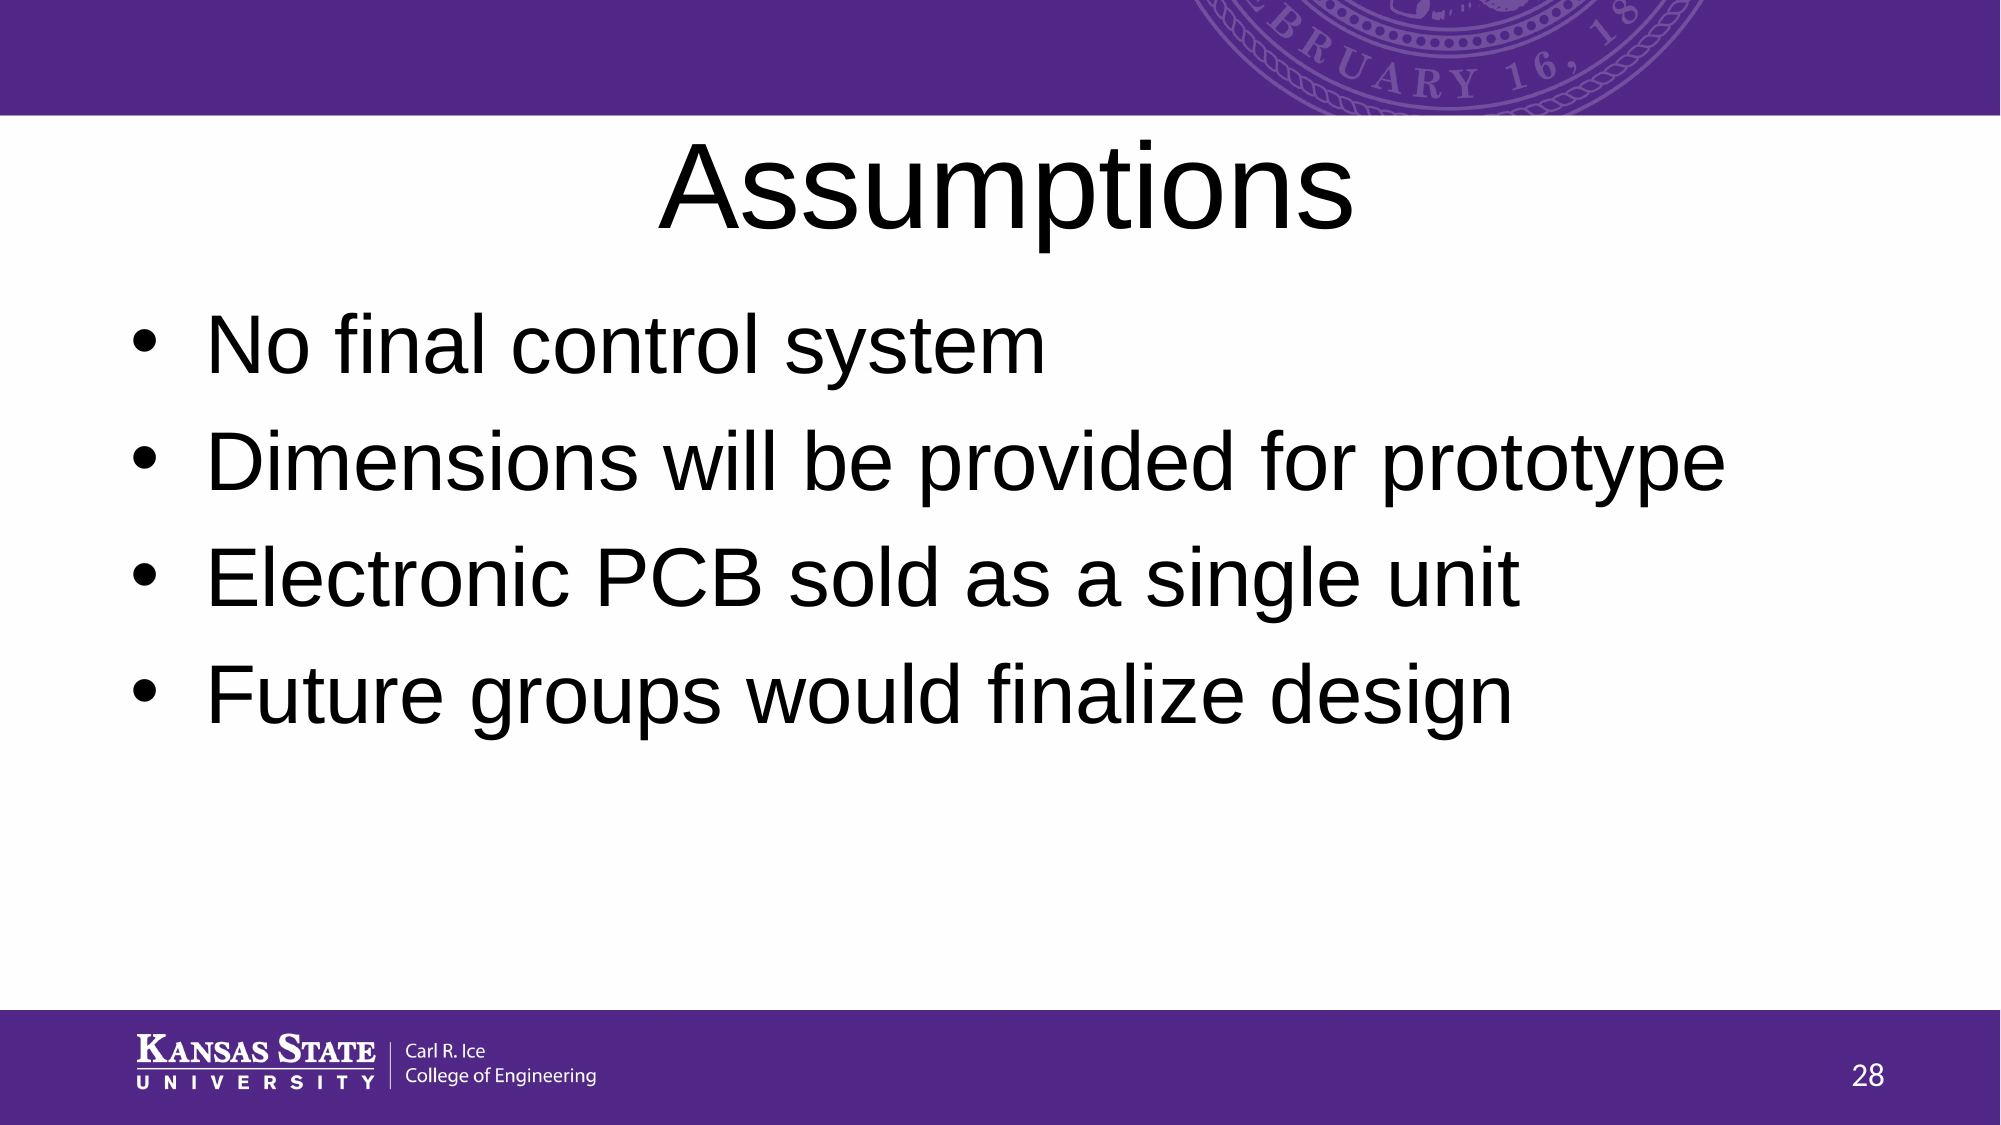

# Assumptions
No final control system
Dimensions will be provided for prototype
Electronic PCB sold as a single unit
Future groups would finalize design
28